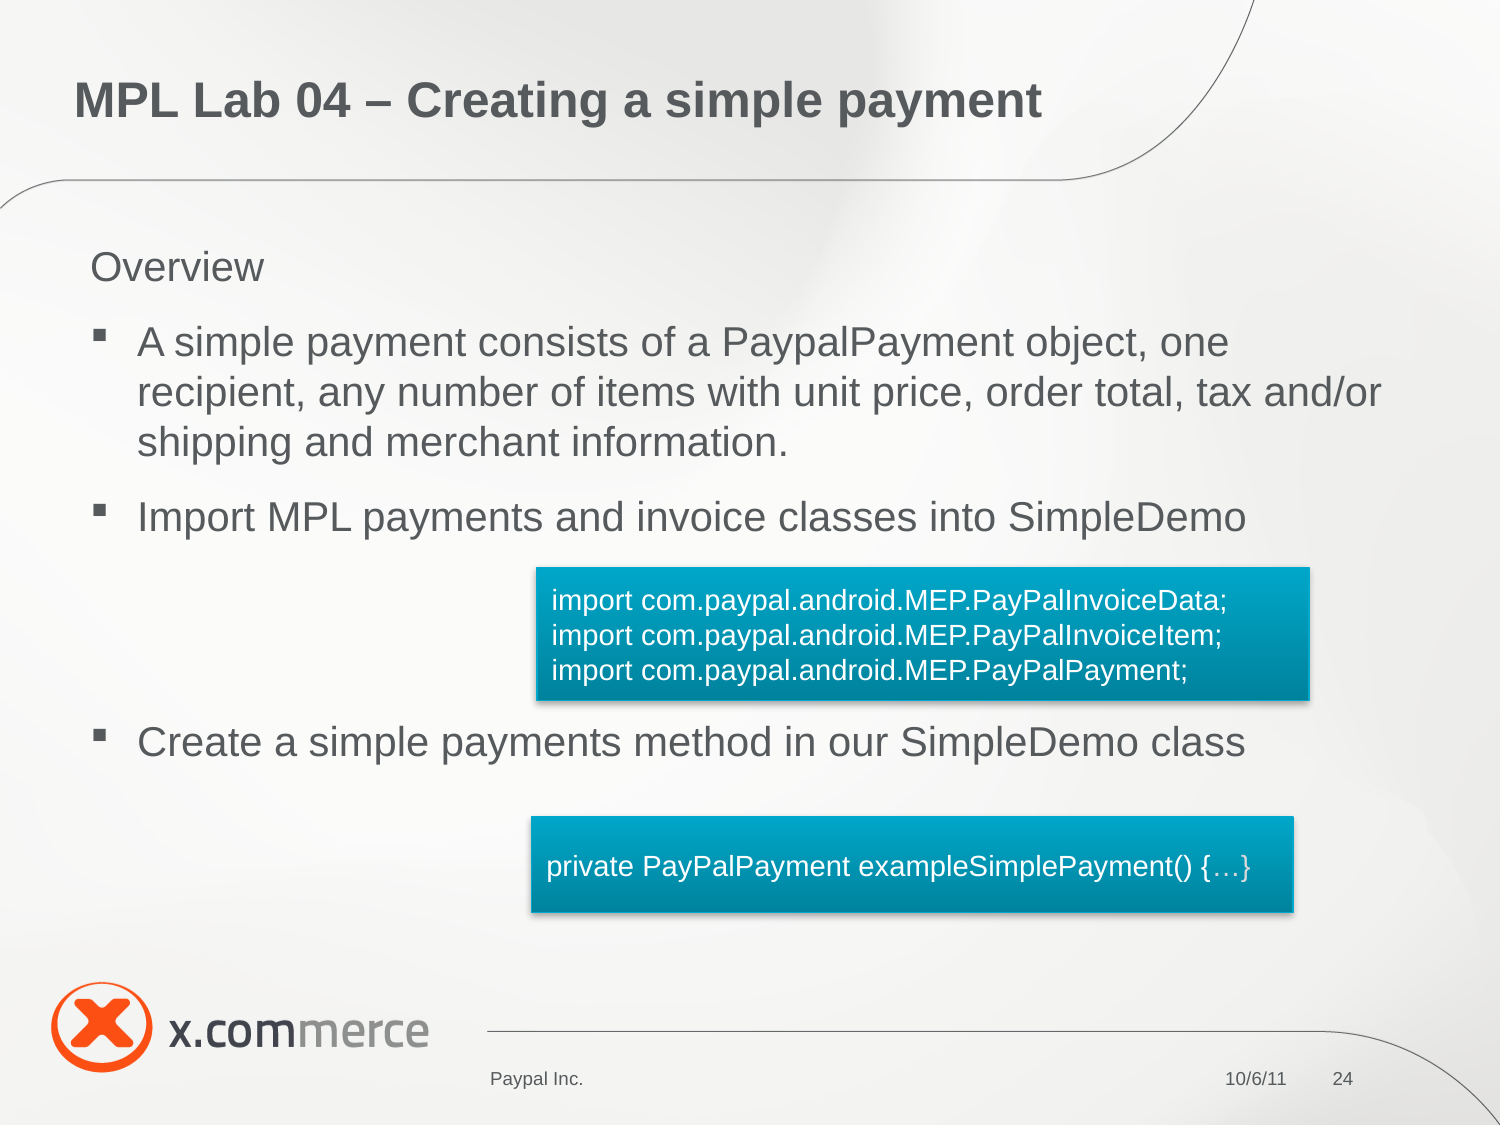

# MPL Lab 04 – Creating a simple payment
Overview
A simple payment consists of a PaypalPayment object, one recipient, any number of items with unit price, order total, tax and/or shipping and merchant information.
Import MPL payments and invoice classes into SimpleDemo

Create a simple payments method in our SimpleDemo class
import com.paypal.android.MEP.PayPalInvoiceData;
import com.paypal.android.MEP.PayPalInvoiceItem;
import com.paypal.android.MEP.PayPalPayment;
private PayPalPayment exampleSimplePayment() {…}
Paypal Inc.
10/6/11
24